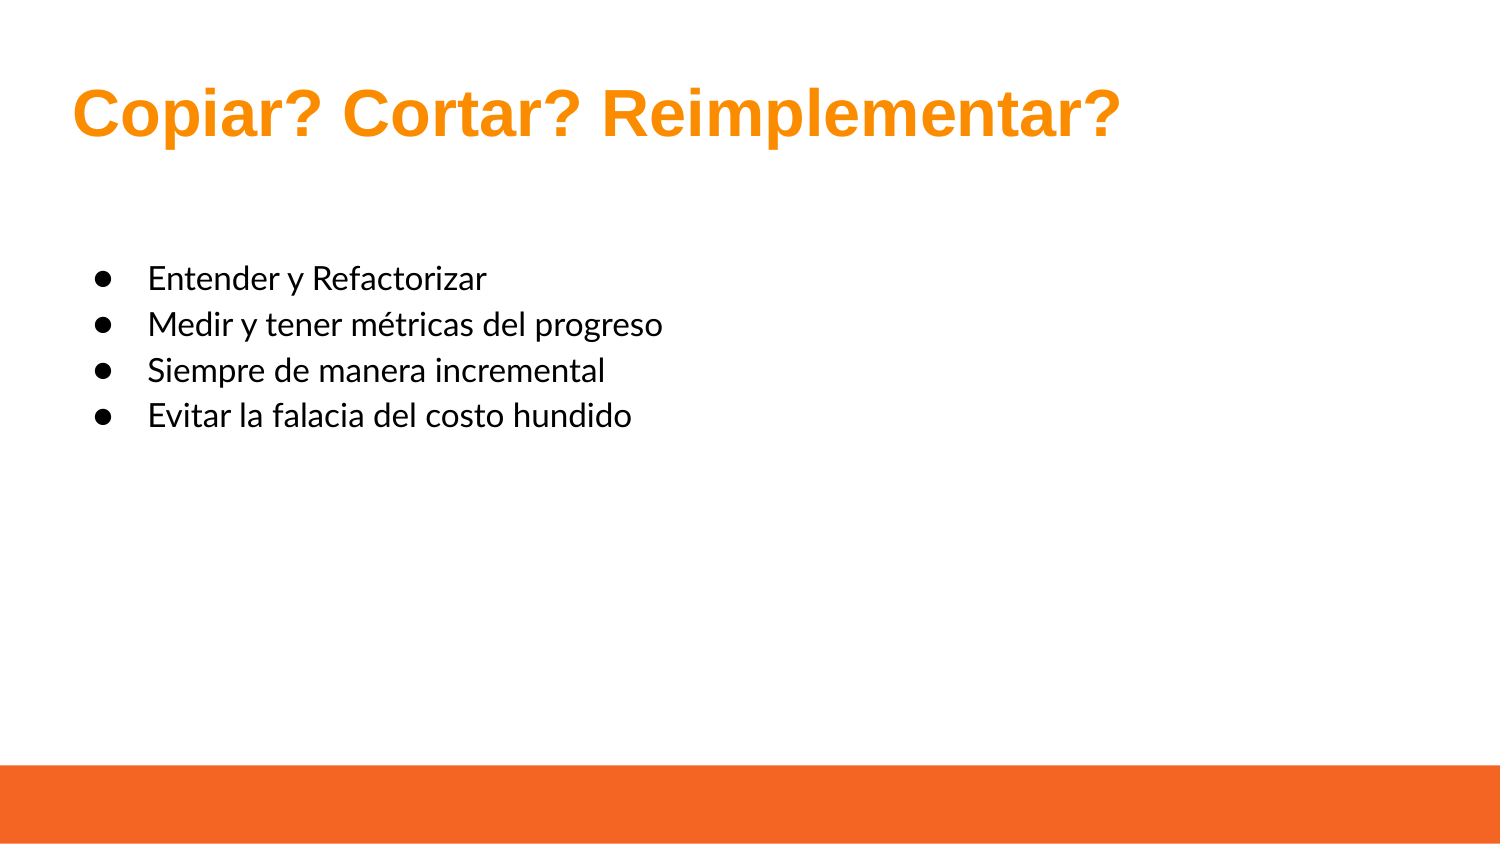

# Copiar? Cortar? Reimplementar?
Entender y Refactorizar
Medir y tener métricas del progreso
Siempre de manera incremental
Evitar la falacia del costo hundido